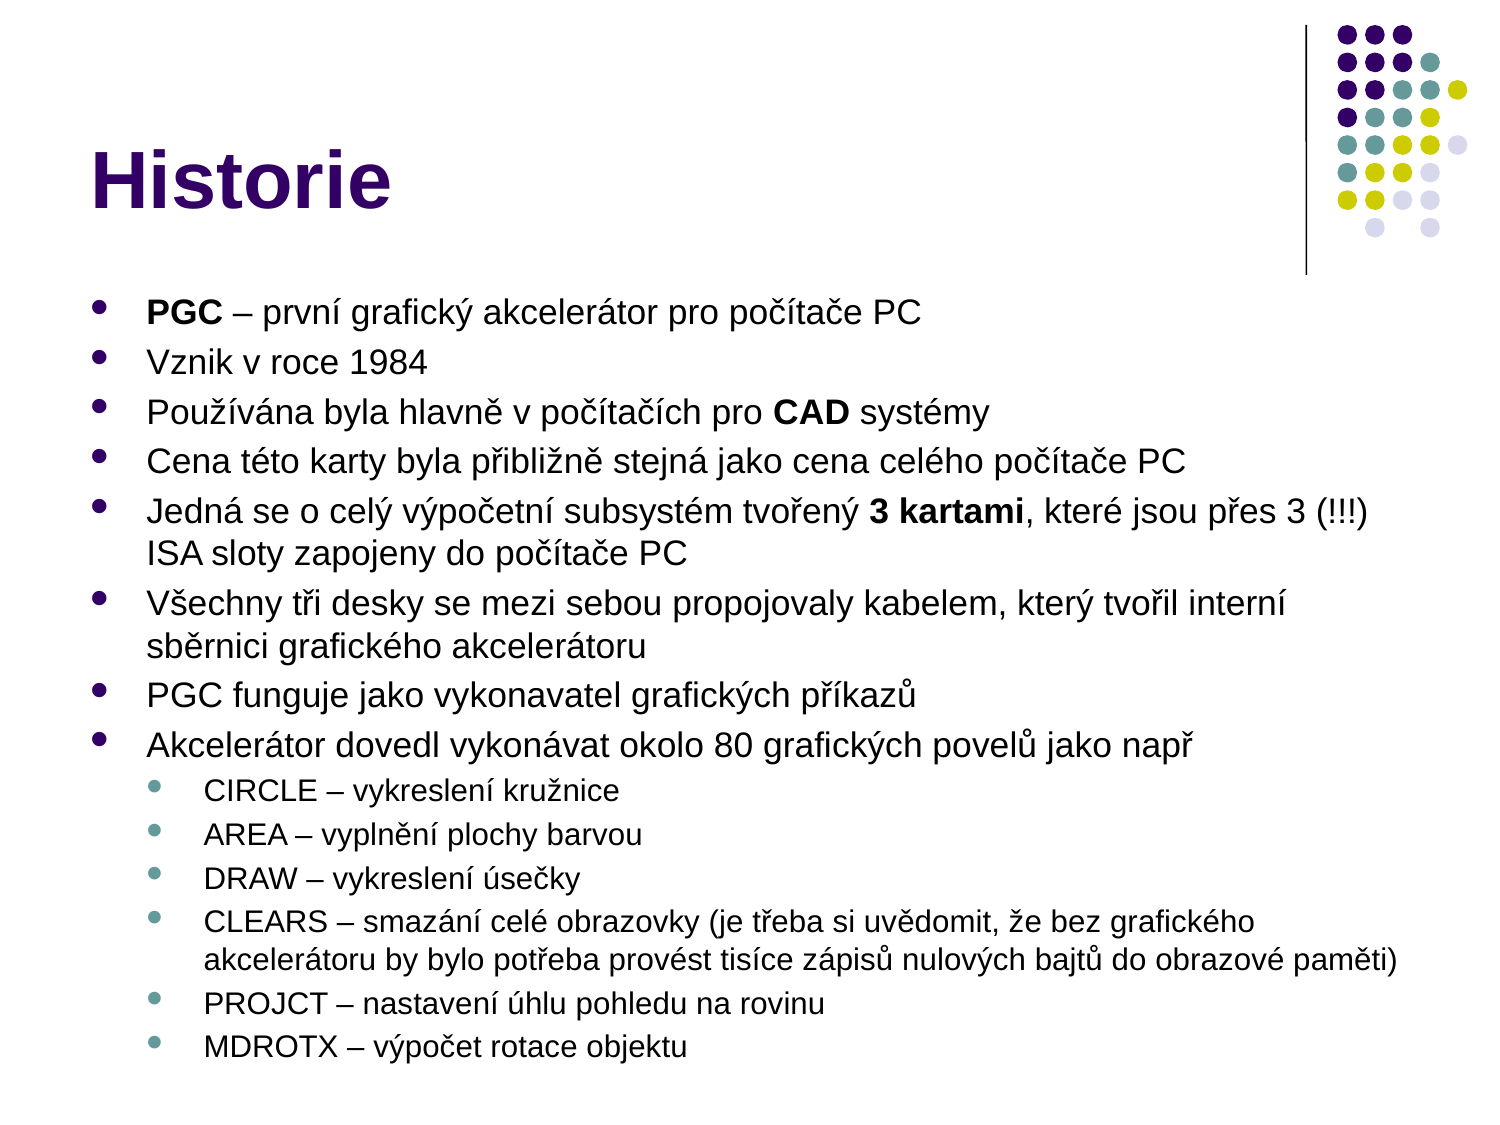

# Historie
PGC – první grafický akcelerátor pro počítače PC
Vznik v roce 1984
Používána byla hlavně v počítačích pro CAD systémy
Cena této karty byla přibližně stejná jako cena celého počítače PC
Jedná se o celý výpočetní subsystém tvořený 3 kartami, které jsou přes 3 (!!!) ISA sloty zapojeny do počítače PC
Všechny tři desky se mezi sebou propojovaly kabelem, který tvořil interní sběrnici grafického akcelerátoru
PGC funguje jako vykonavatel grafických příkazů
Akcelerátor dovedl vykonávat okolo 80 grafických povelů jako např
CIRCLE – vykreslení kružnice
AREA – vyplnění plochy barvou
DRAW – vykreslení úsečky
CLEARS – smazání celé obrazovky (je třeba si uvědomit, že bez grafického akcelerátoru by bylo potřeba provést tisíce zápisů nulových bajtů do obrazové paměti)
PROJCT – nastavení úhlu pohledu na rovinu
MDROTX – výpočet rotace objektu